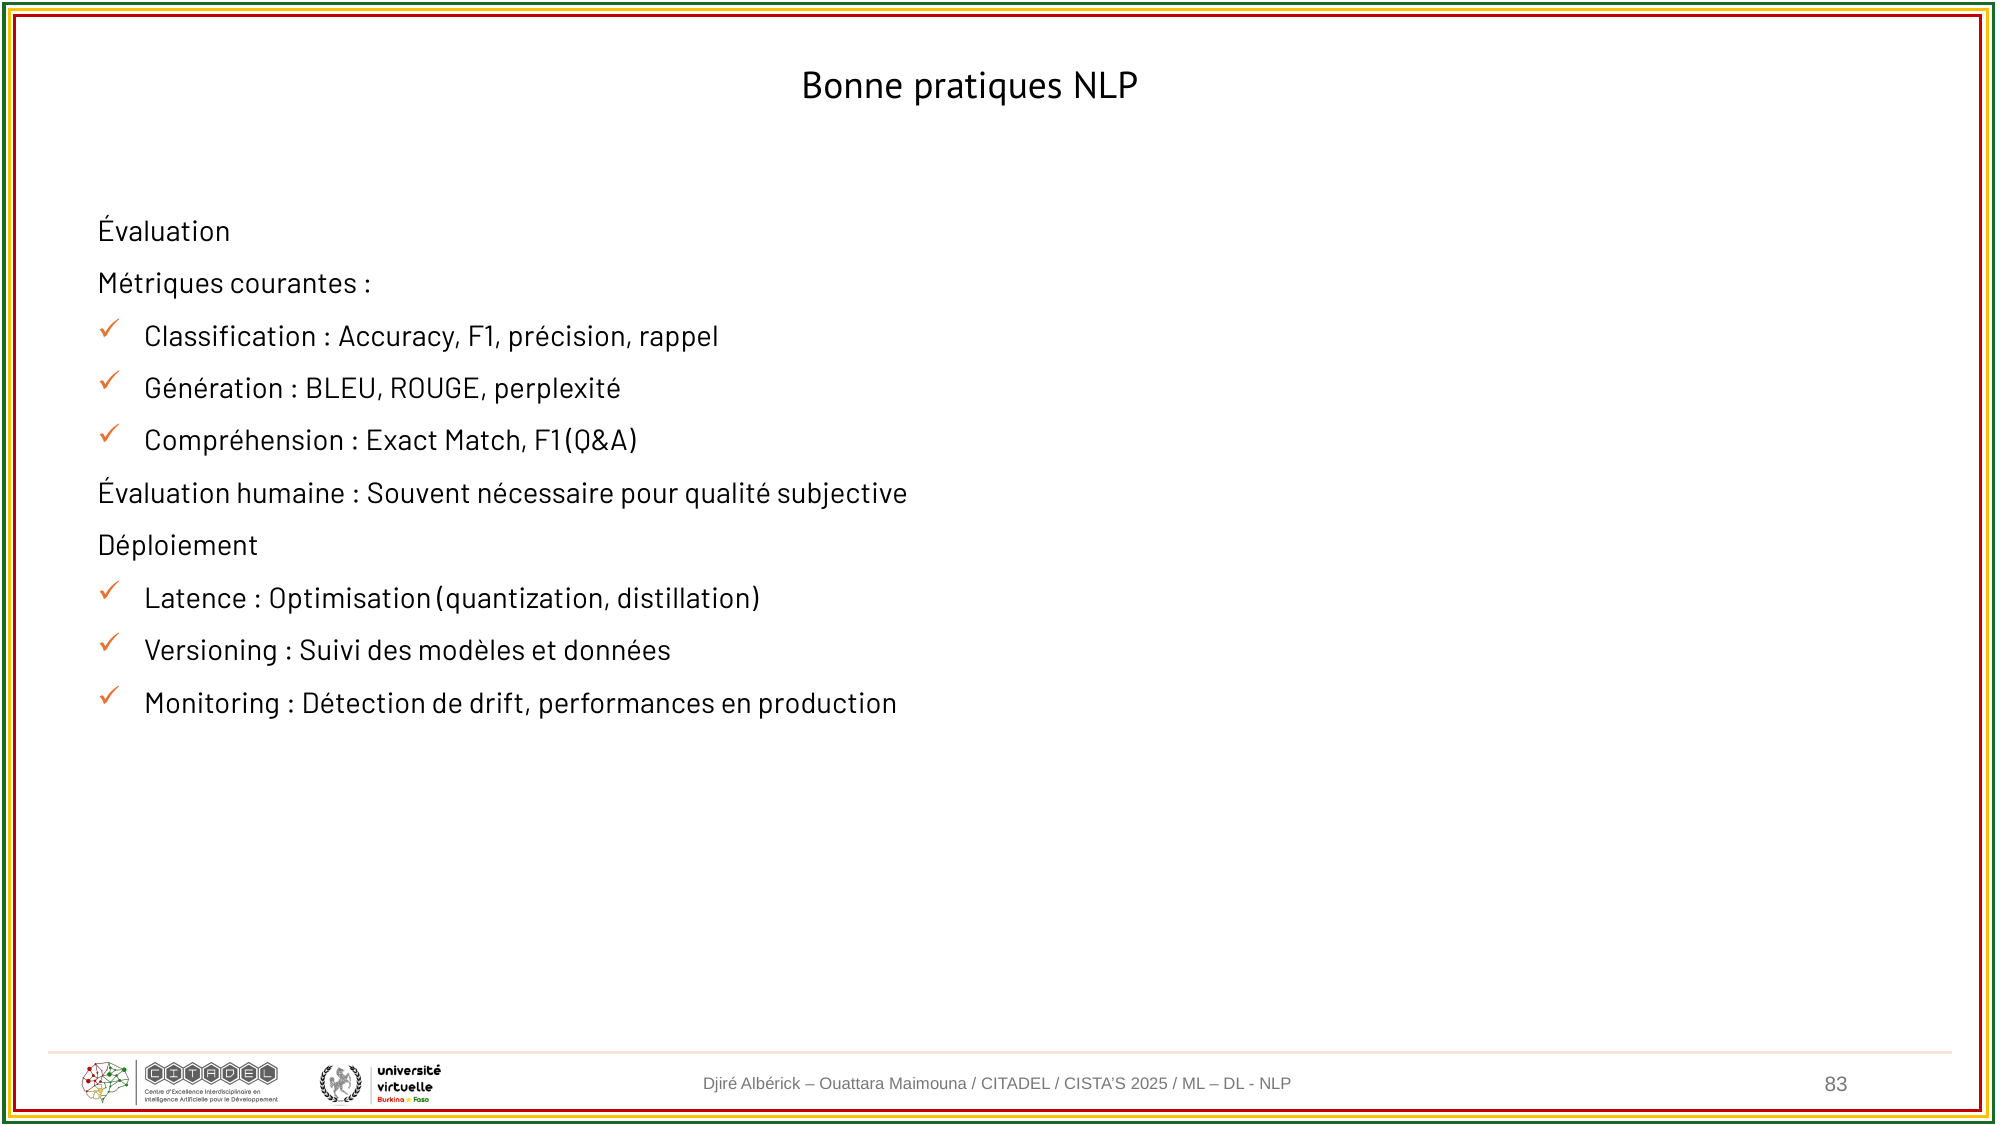

Bonne pratiques NLP
Évaluation
Métriques courantes :
Classification : Accuracy, F1, précision, rappel
Génération : BLEU, ROUGE, perplexité
Compréhension : Exact Match, F1 (Q&A)
Évaluation humaine : Souvent nécessaire pour qualité subjective
Déploiement
Latence : Optimisation (quantization, distillation)
Versioning : Suivi des modèles et données
Monitoring : Détection de drift, performances en production

83